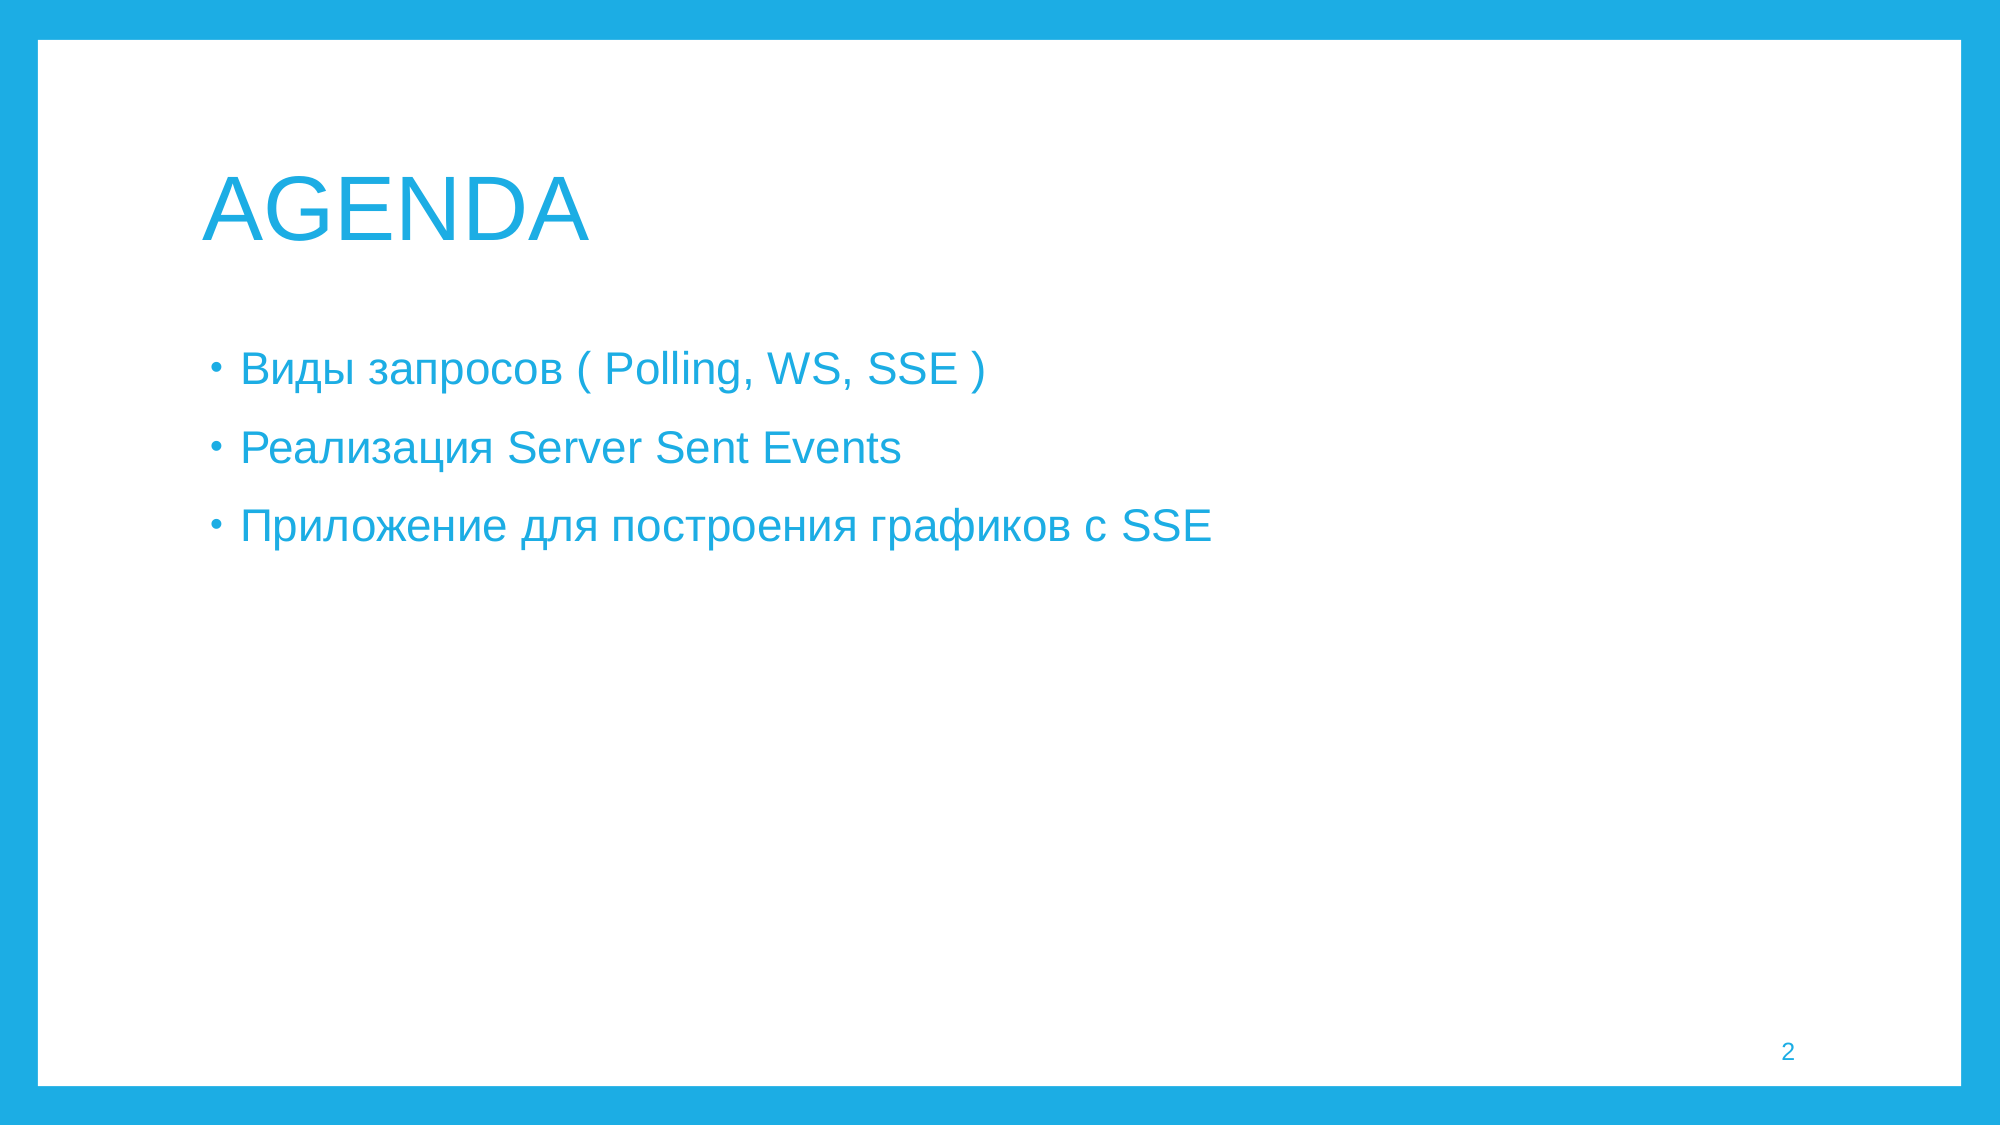

# AGENDA
Виды запросов ( Polling, WS, SSE )
Реализация Server Sent Events
Приложение для построения графиков с SSE
2